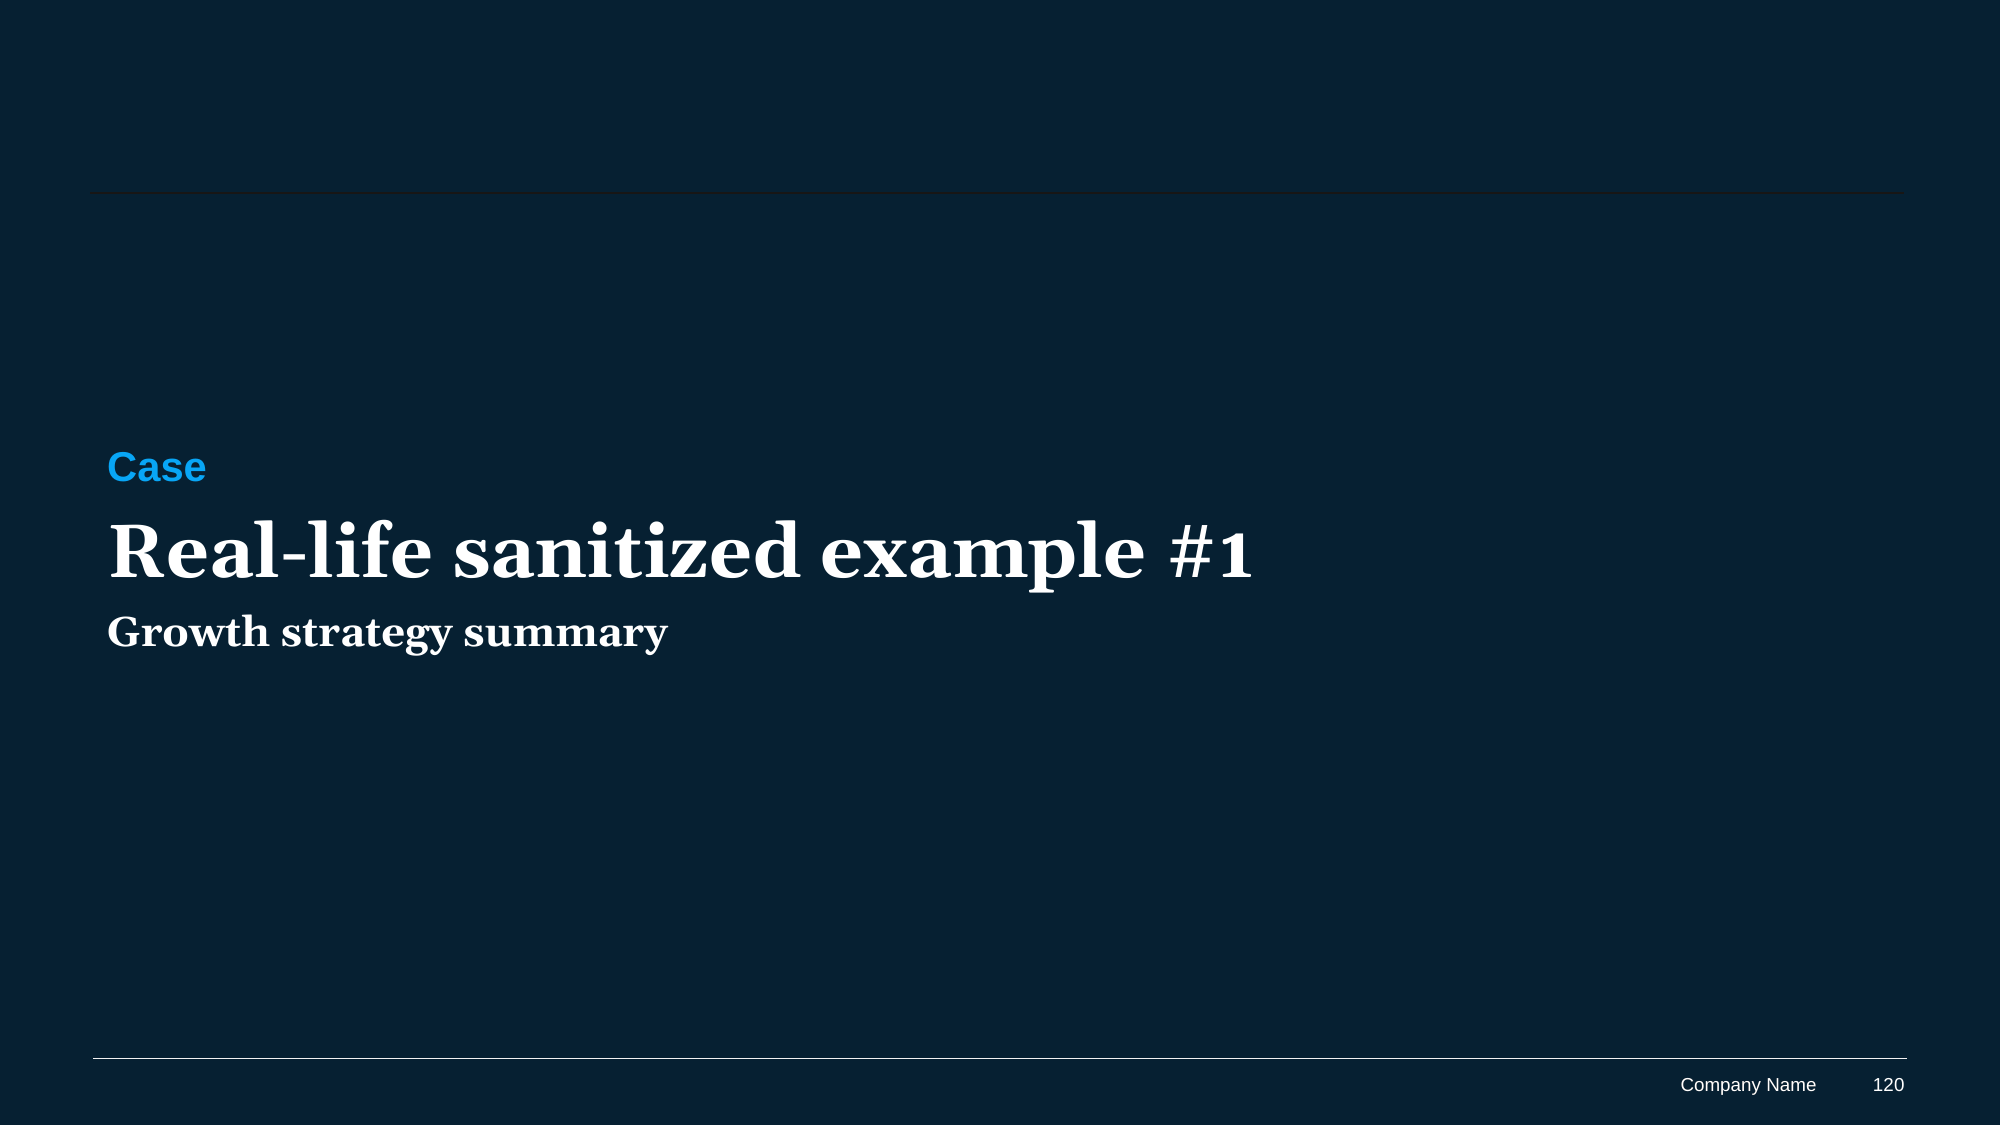

Case
Real-life sanitized example #1
Growth strategy summary
120